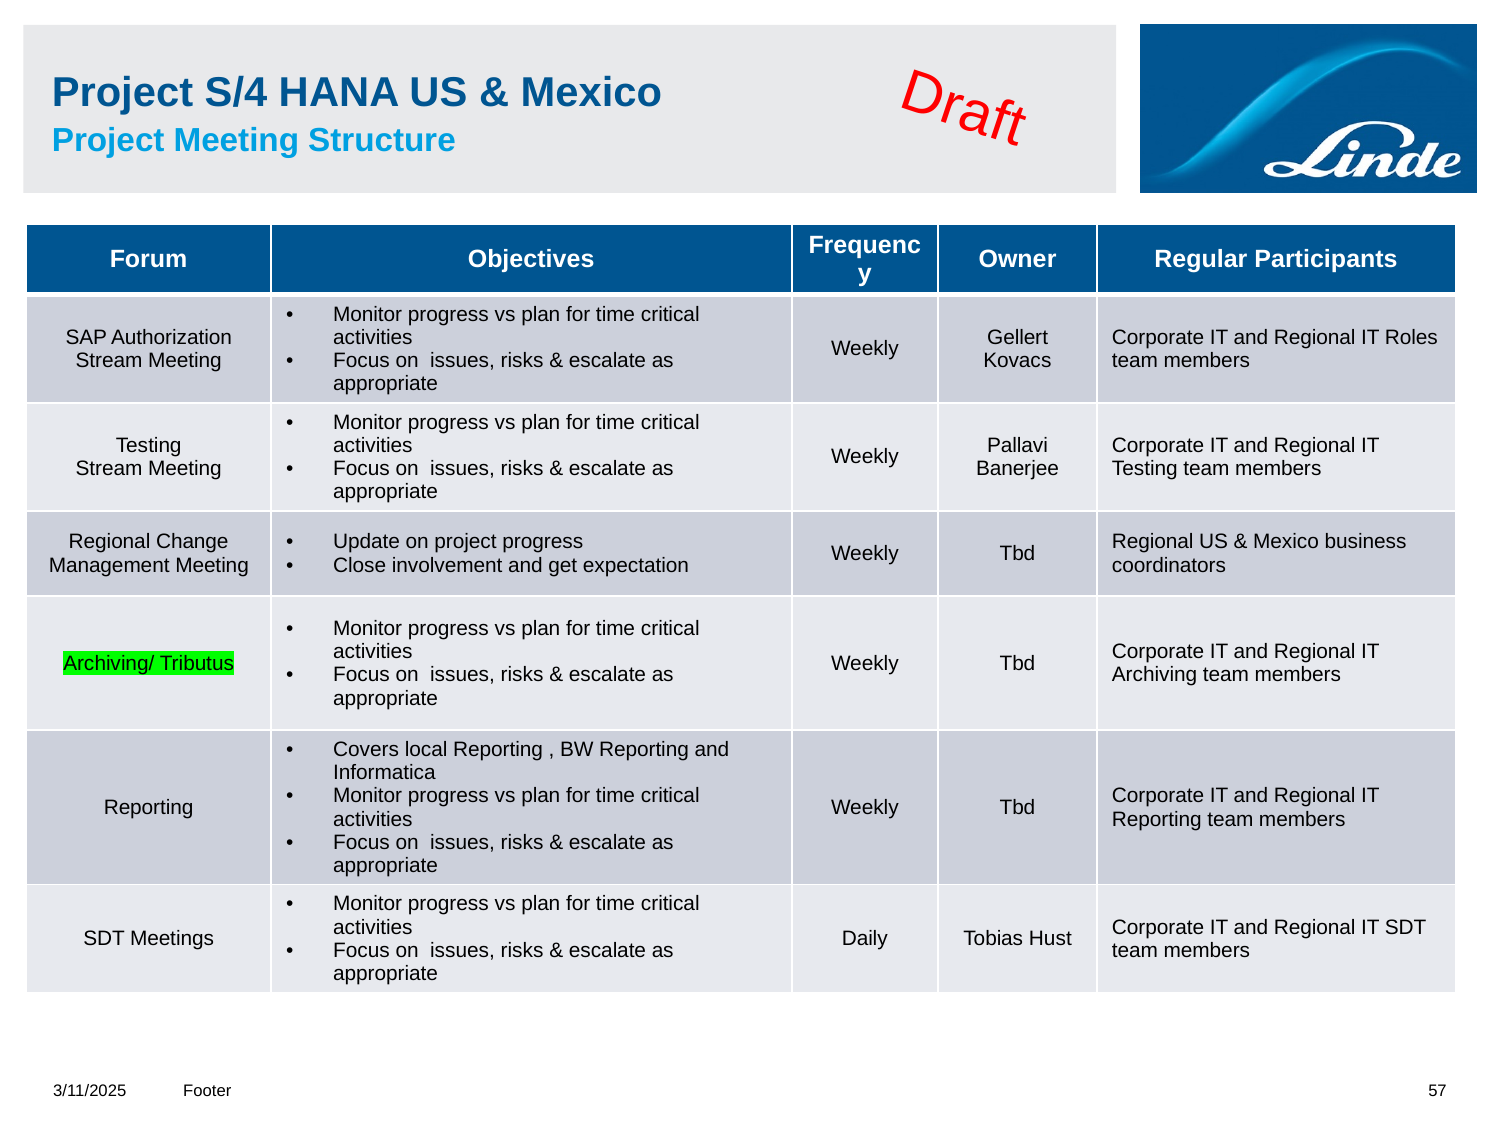

# Project S/4 HANA US & Mexico Project Meeting Structure
Draft
| Forum | Objectives | Frequency | Owner | Regular Participants |
| --- | --- | --- | --- | --- |
| SAP Authorization Stream Meeting | Monitor progress vs plan for time critical activities Focus on issues, risks & escalate as appropriate | Weekly | Gellert Kovacs | Corporate IT and Regional IT Roles team members |
| Testing Stream Meeting | Monitor progress vs plan for time critical activities Focus on issues, risks & escalate as appropriate | Weekly | Pallavi Banerjee | Corporate IT and Regional IT Testing team members |
| Regional Change Management Meeting | Update on project progress Close involvement and get expectation | Weekly | Tbd | Regional US & Mexico business coordinators |
| Archiving/ Tributus | Monitor progress vs plan for time critical activities Focus on issues, risks & escalate as appropriate | Weekly | Tbd | Corporate IT and Regional IT Archiving team members |
| Reporting | Covers local Reporting , BW Reporting and Informatica Monitor progress vs plan for time critical activities Focus on issues, risks & escalate as appropriate | Weekly | Tbd | Corporate IT and Regional IT Reporting team members |
| SDT Meetings | Monitor progress vs plan for time critical activities Focus on issues, risks & escalate as appropriate | Daily | Tobias Hust | Corporate IT and Regional IT SDT team members |
3/11/2025
Footer